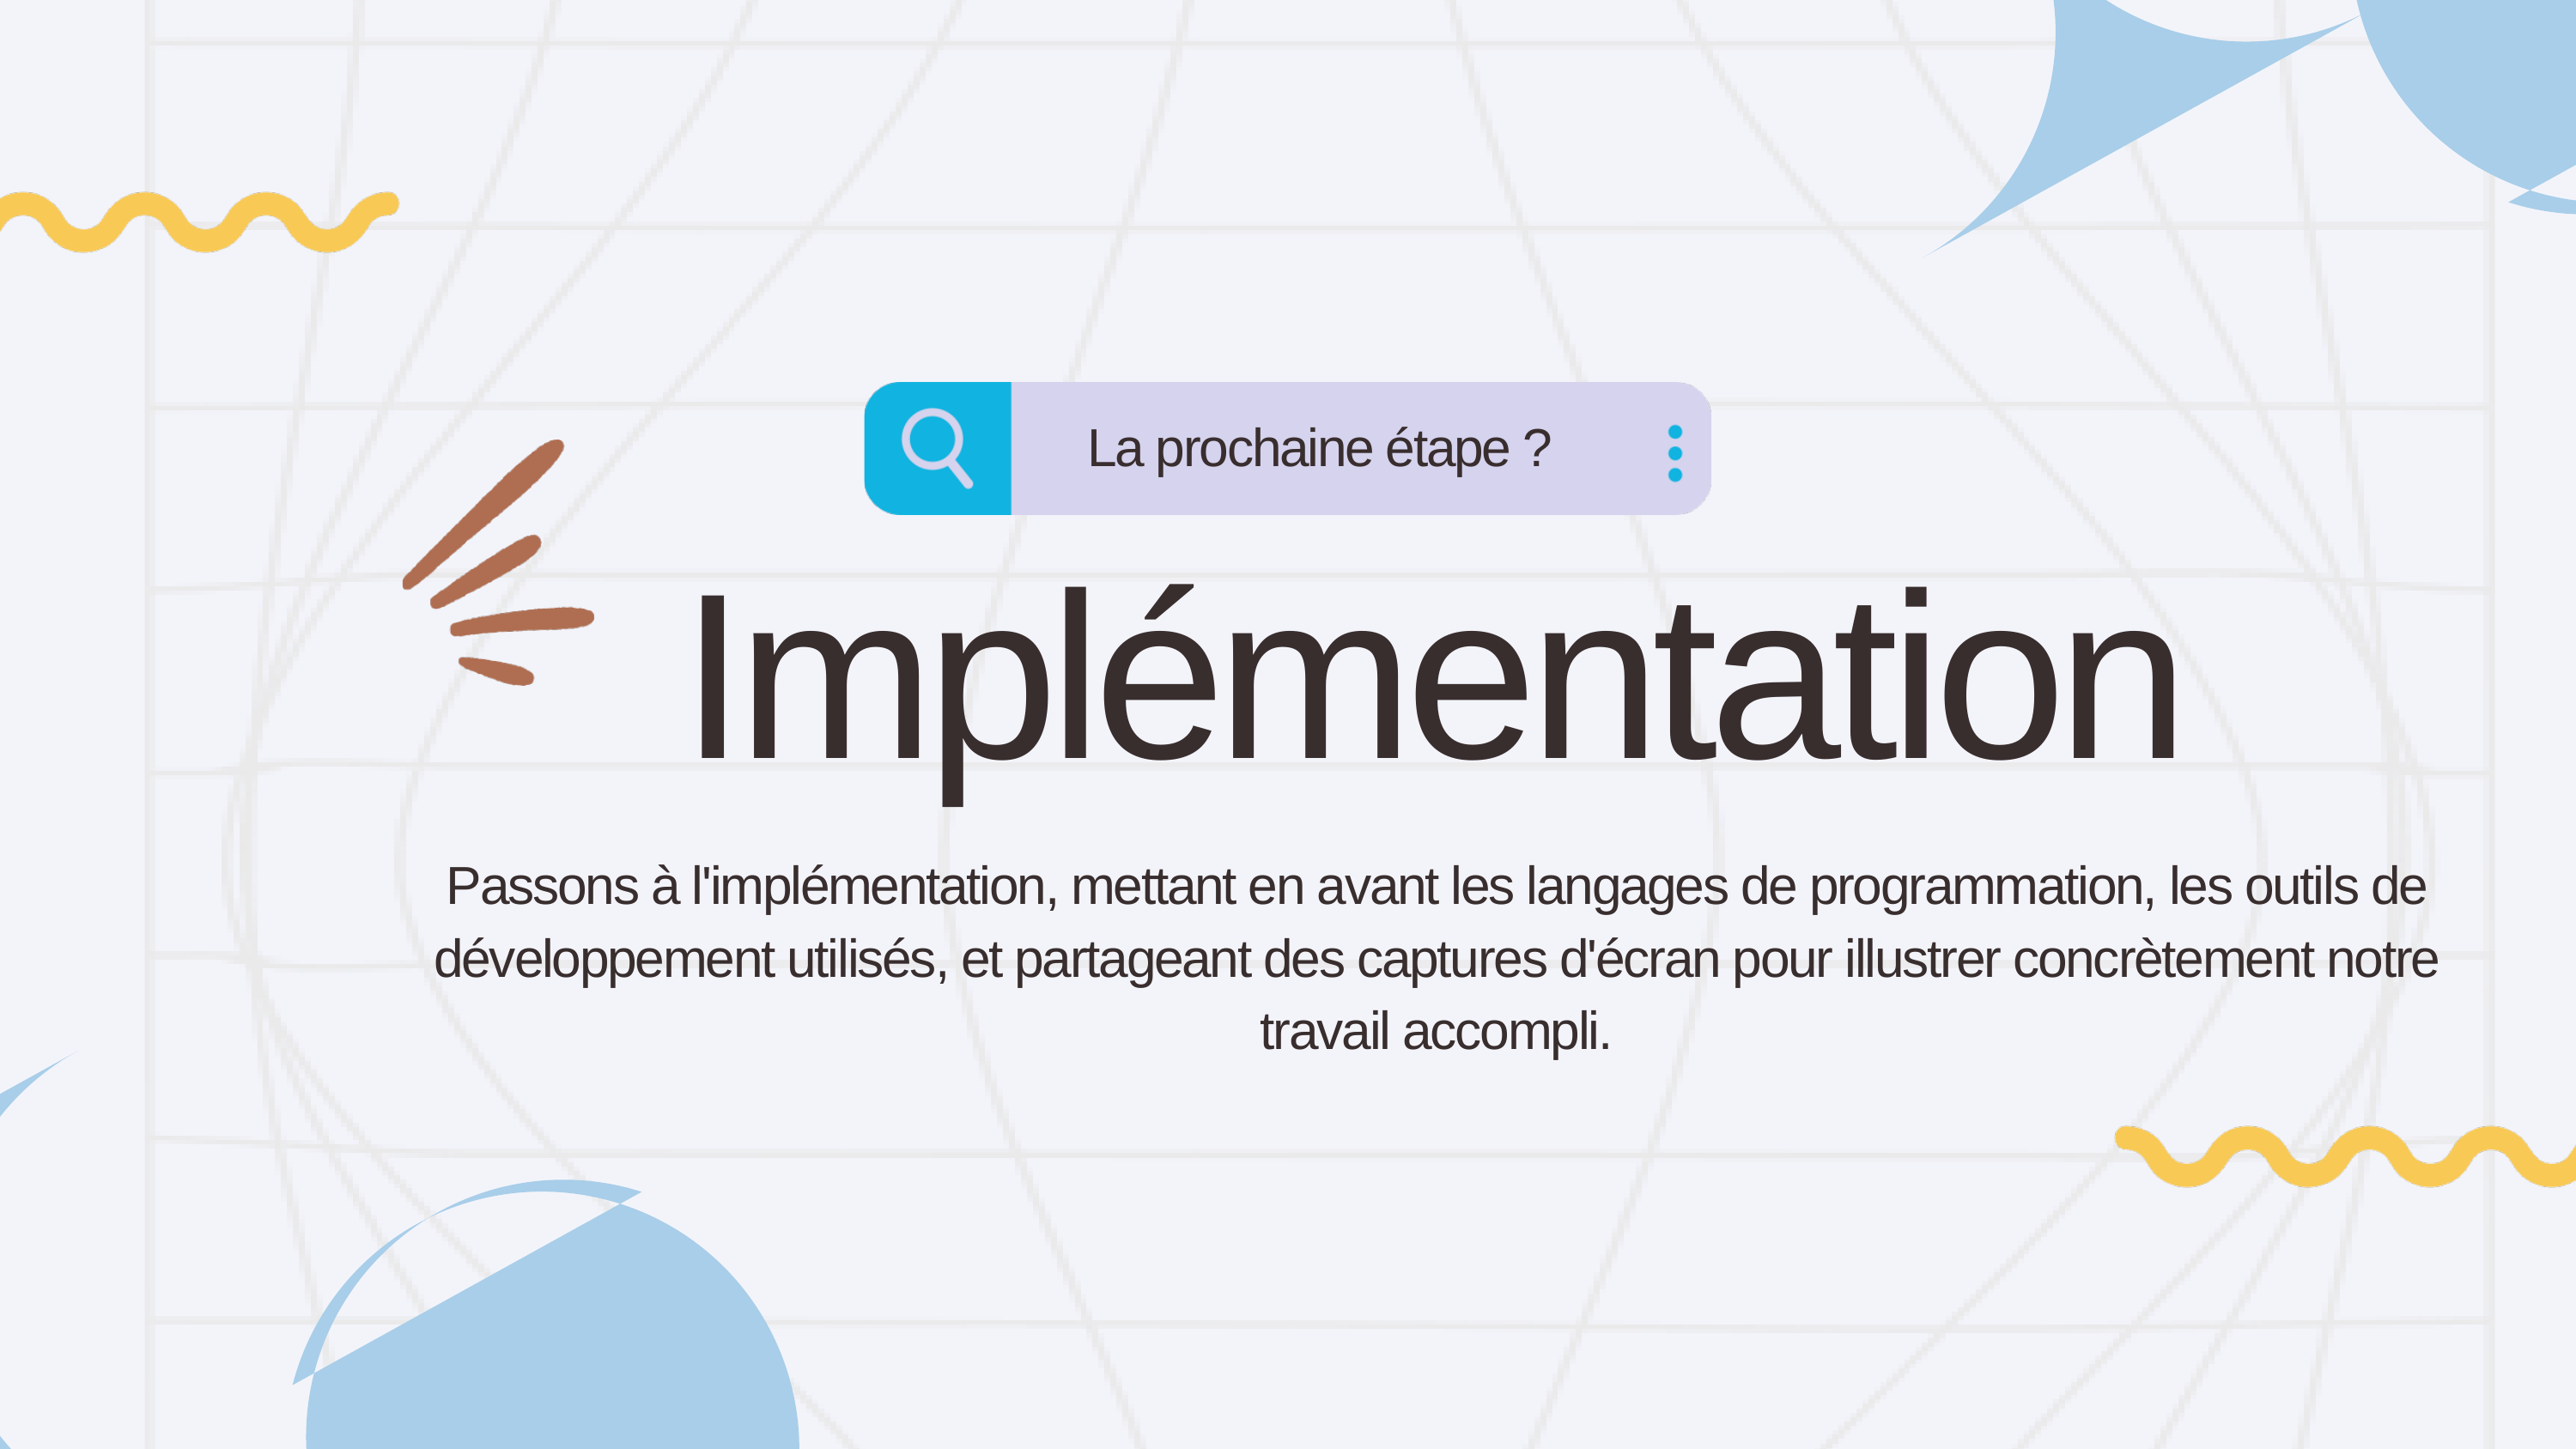

La prochaine étape ?

Implémentation
Passons à l'implémentation, mettant en avant les langages de programmation, les outils de développement utilisés, et partageant des captures d'écran pour illustrer concrètement notre travail accompli.